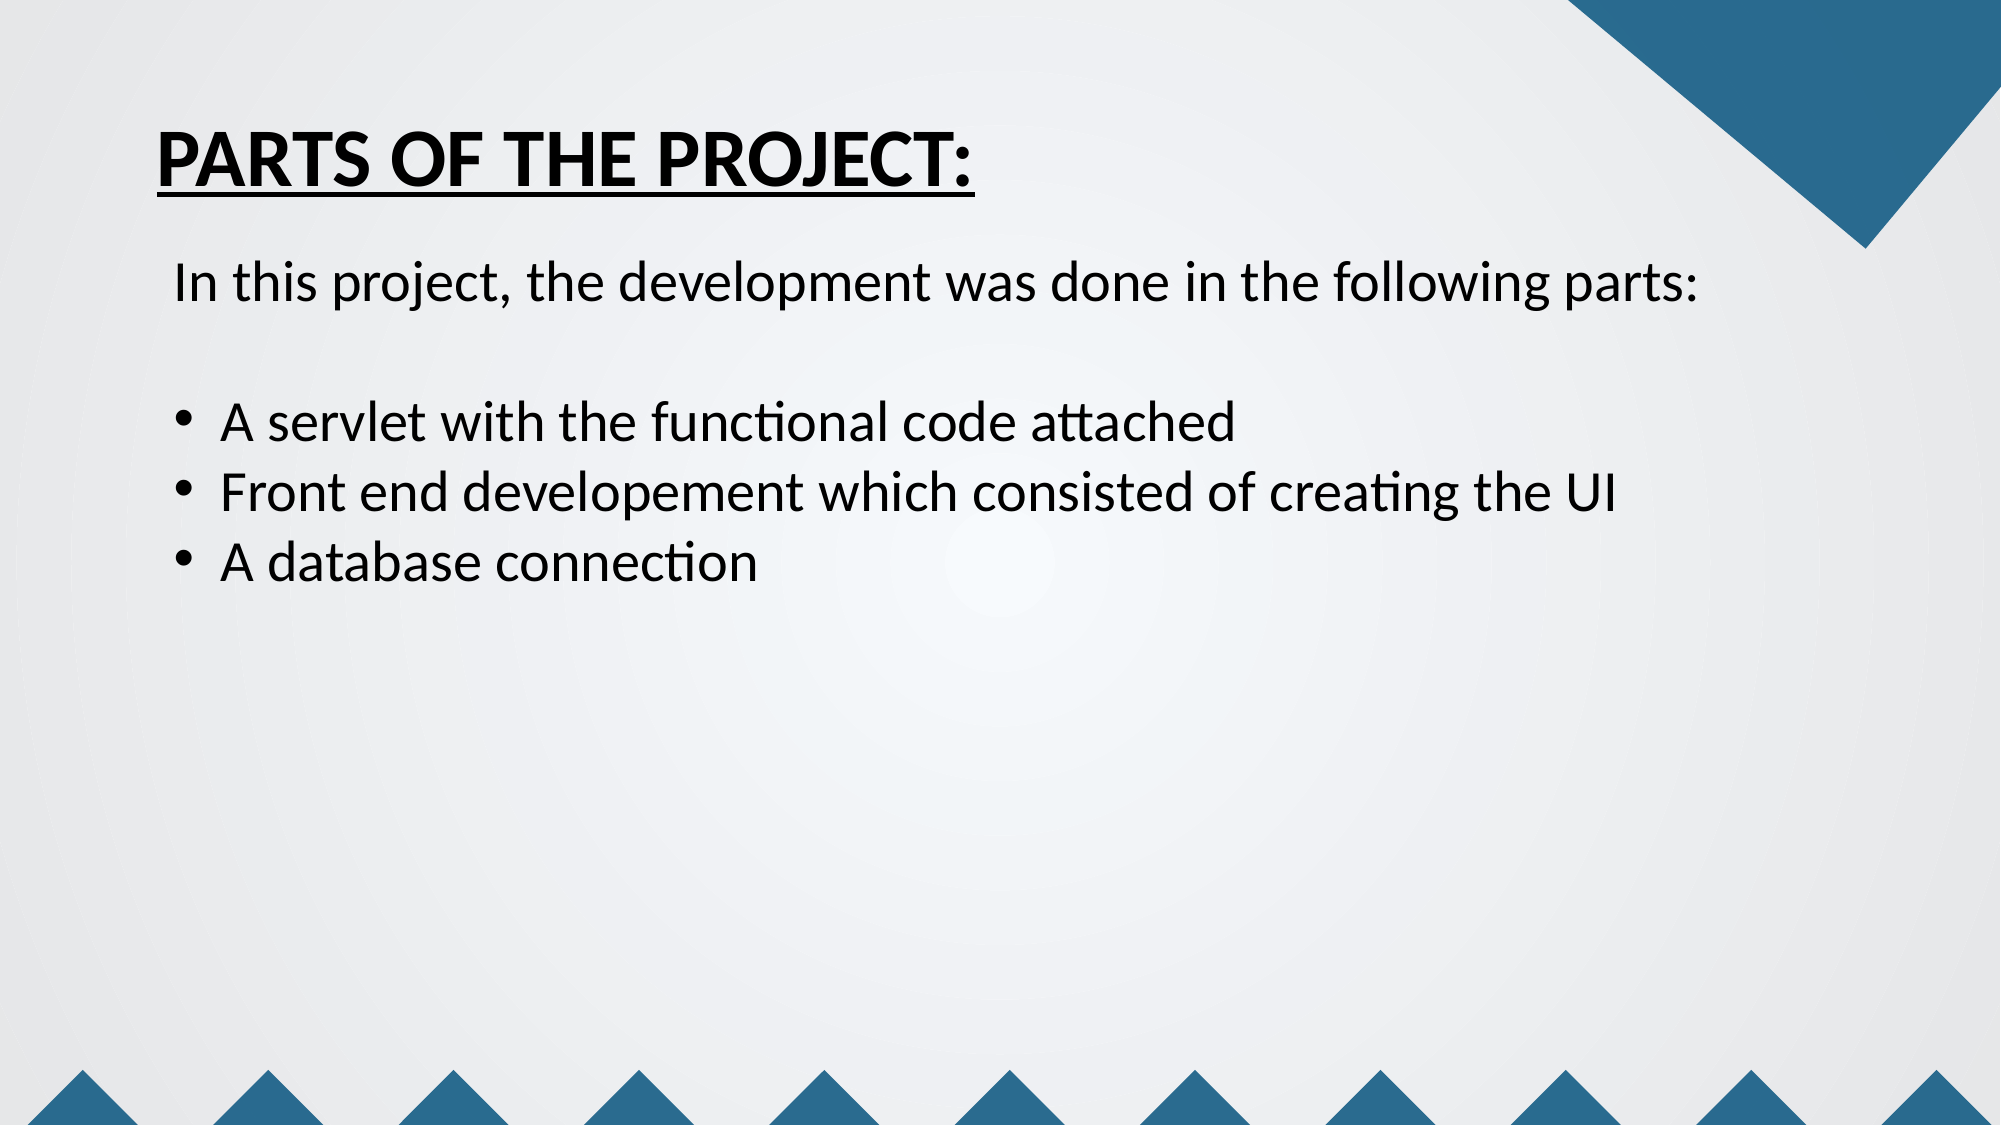

PARTS OF THE PROJECT:
In this project, the development was done in the following parts:

A servlet with the functional code attached
Front end developement which consisted of creating the UI
A database connection